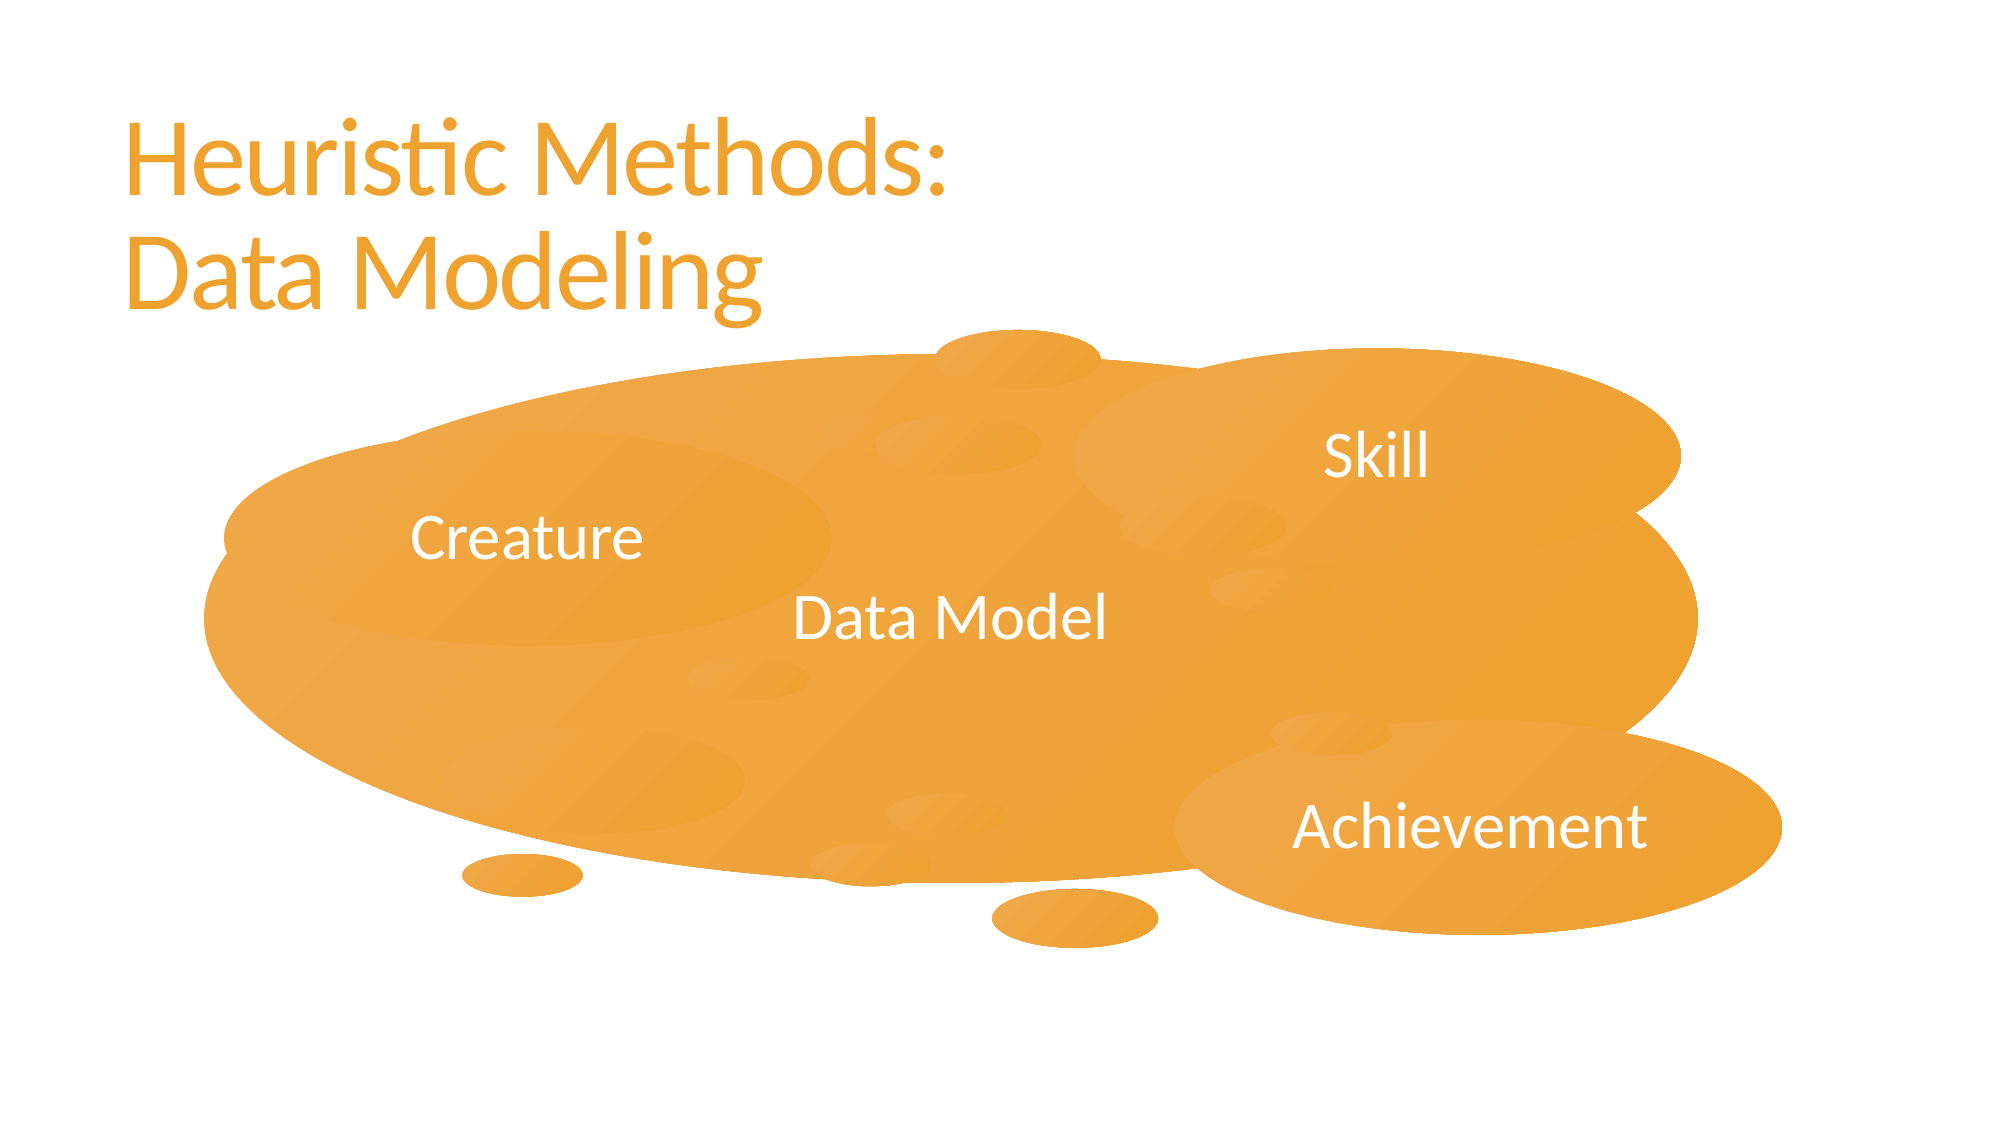

# Heuristic Methods: Data Modeling
Data Model
Creature
Skill
Achievement